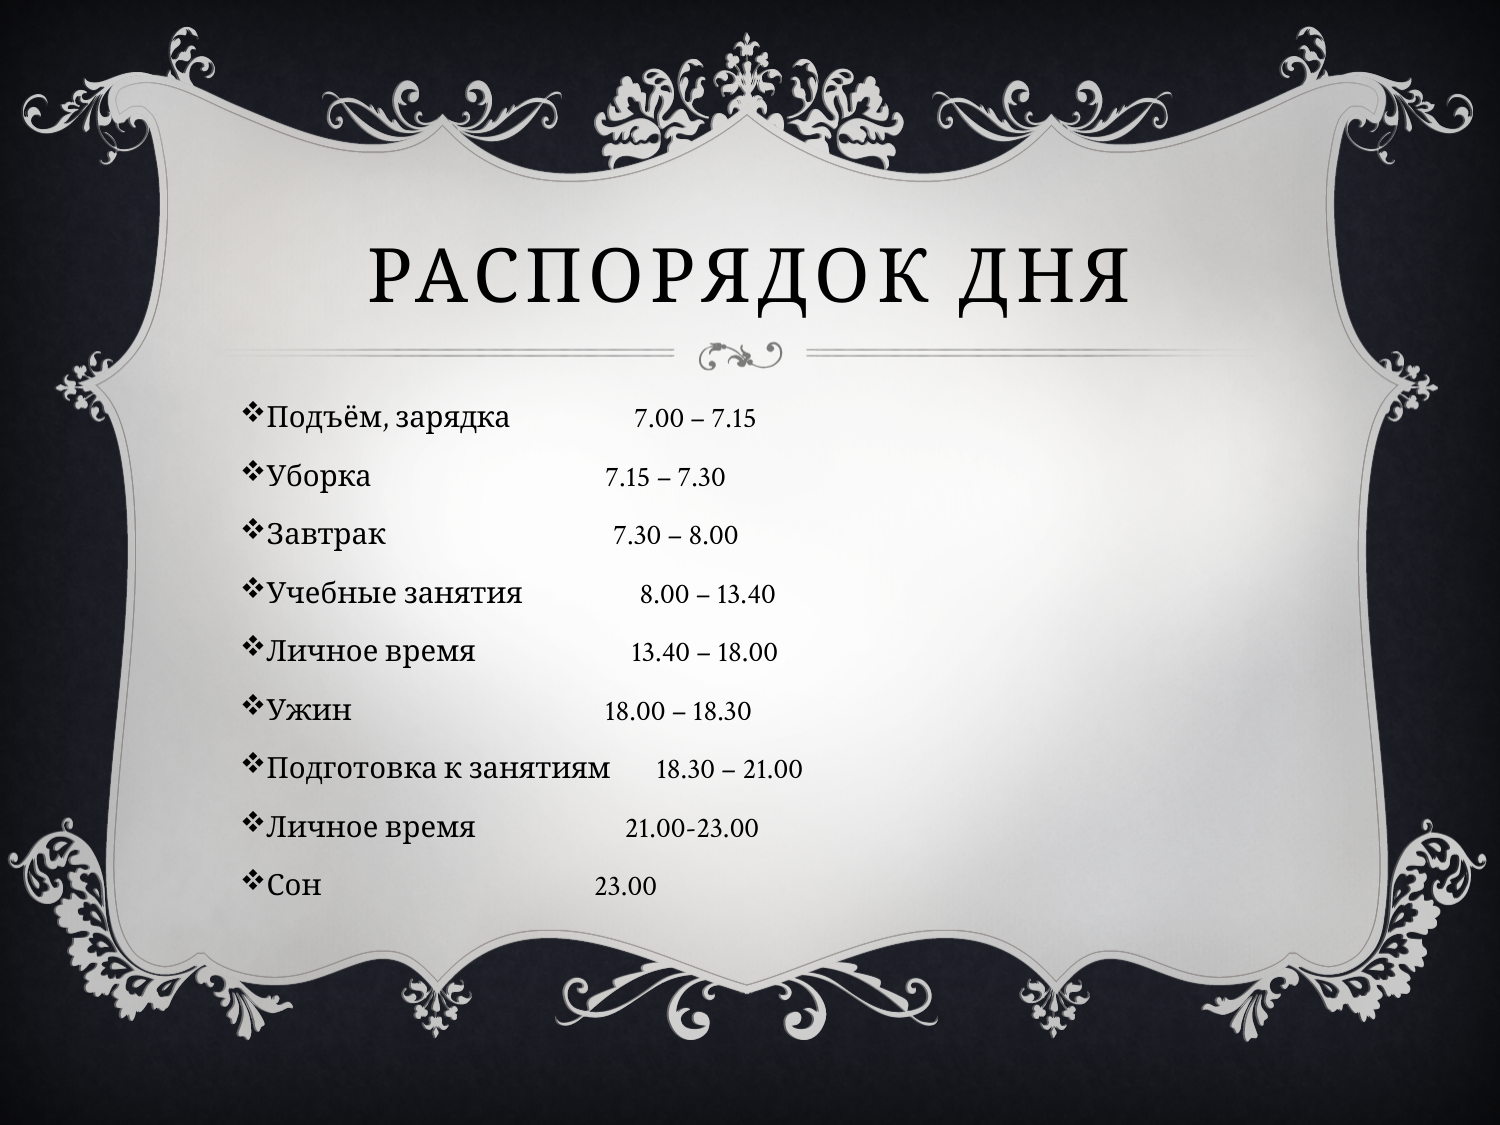

# Распорядок дня
Подъём, зарядка                   7.00 – 7.15
Уборка                                    7.15 – 7.30
Завтрак                                   7.30 – 8.00
Учебные занятия                  8.00 – 13.40
Личное время                        13.40 – 18.00
Ужин                                       18.00 – 18.30
Подготовка к занятиям       18.30 – 21.00
Личное время                       21.00-23.00
Сон                                          23.00